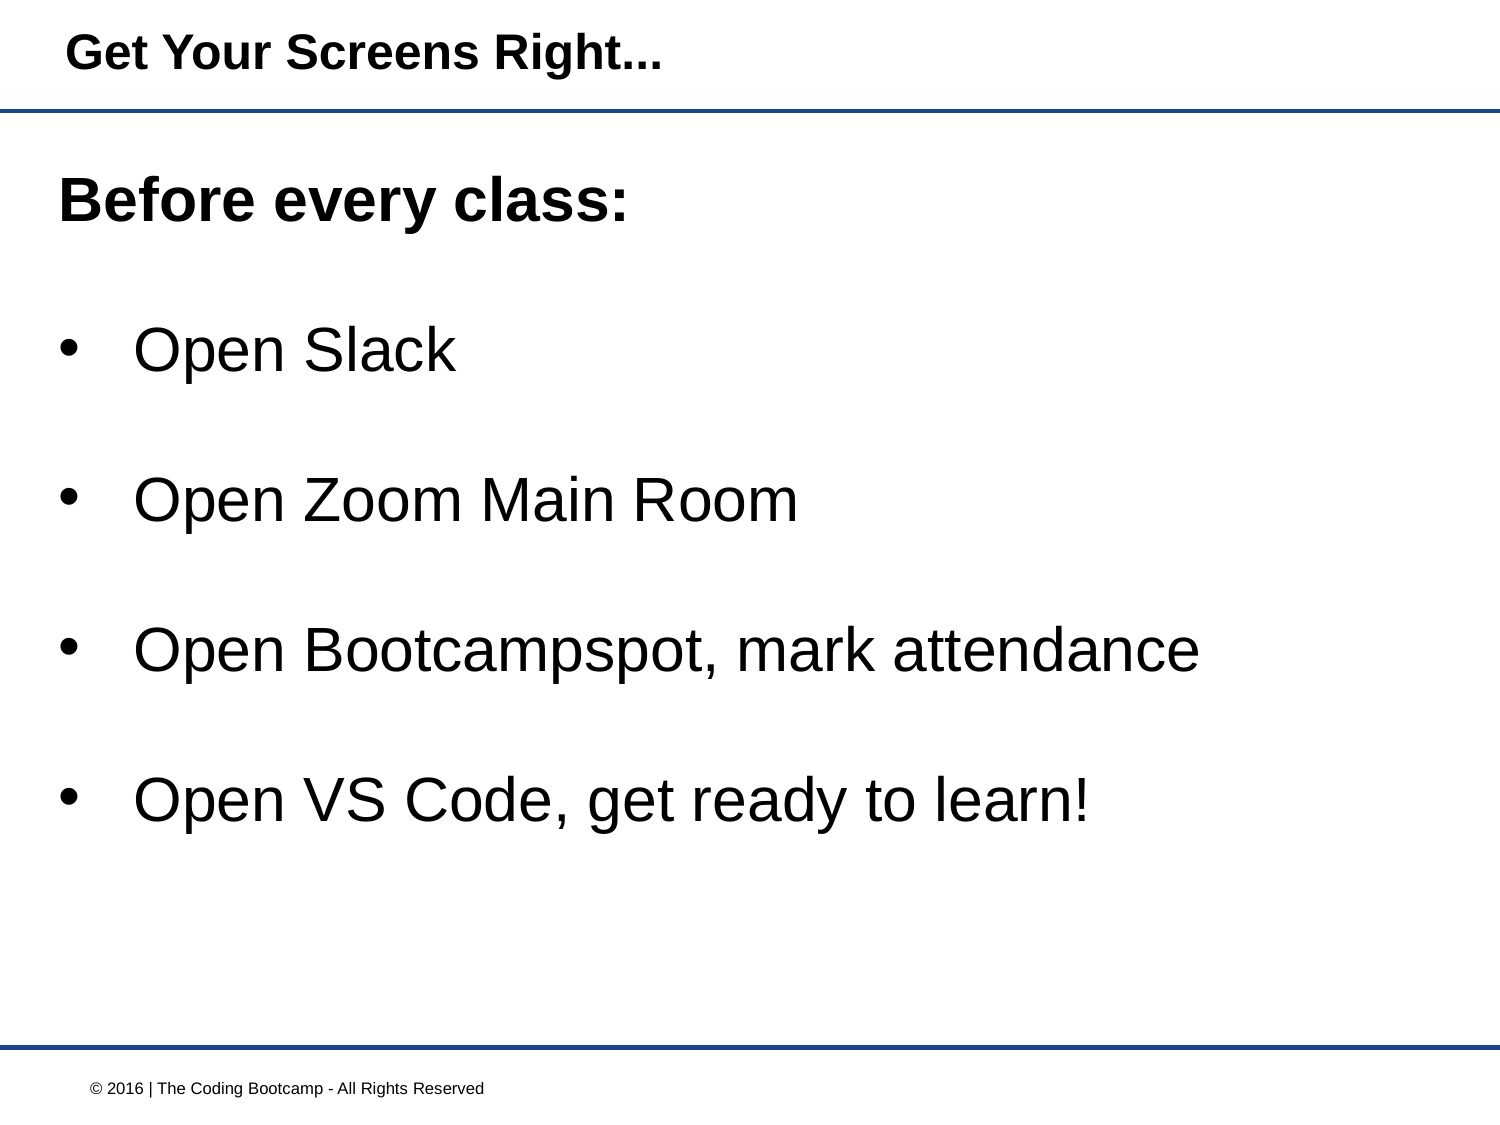

# Get Your Screens Right...
Before every class:

Open Slack

Open Zoom Main Room

Open Bootcampspot, mark attendance

Open VS Code, get ready to learn!